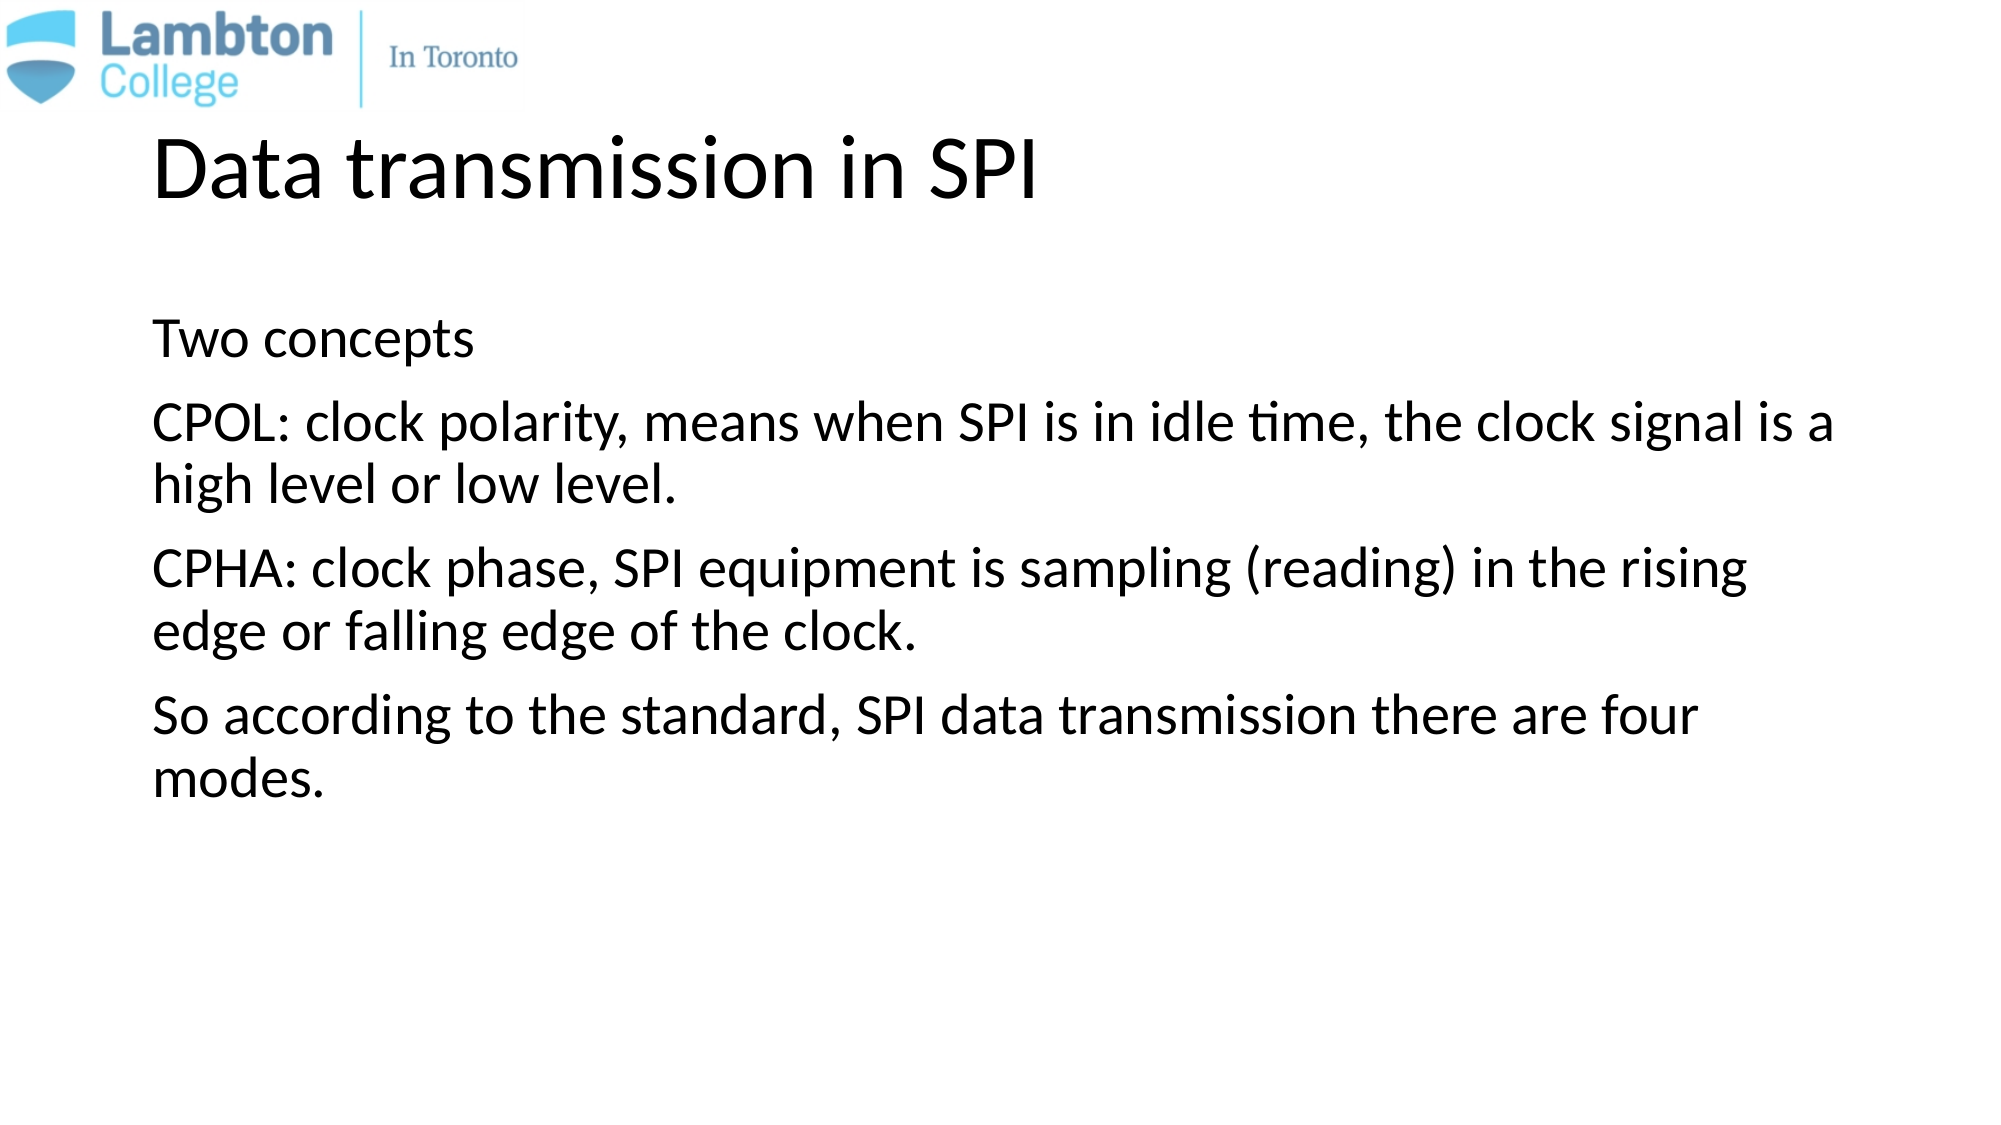

# Data transmission in SPI
Two concepts
CPOL: clock polarity, means when SPI is in idle time, the clock signal is a high level or low level.
CPHA: clock phase, SPI equipment is sampling (reading) in the rising edge or falling edge of the clock.
So according to the standard, SPI data transmission there are four modes.